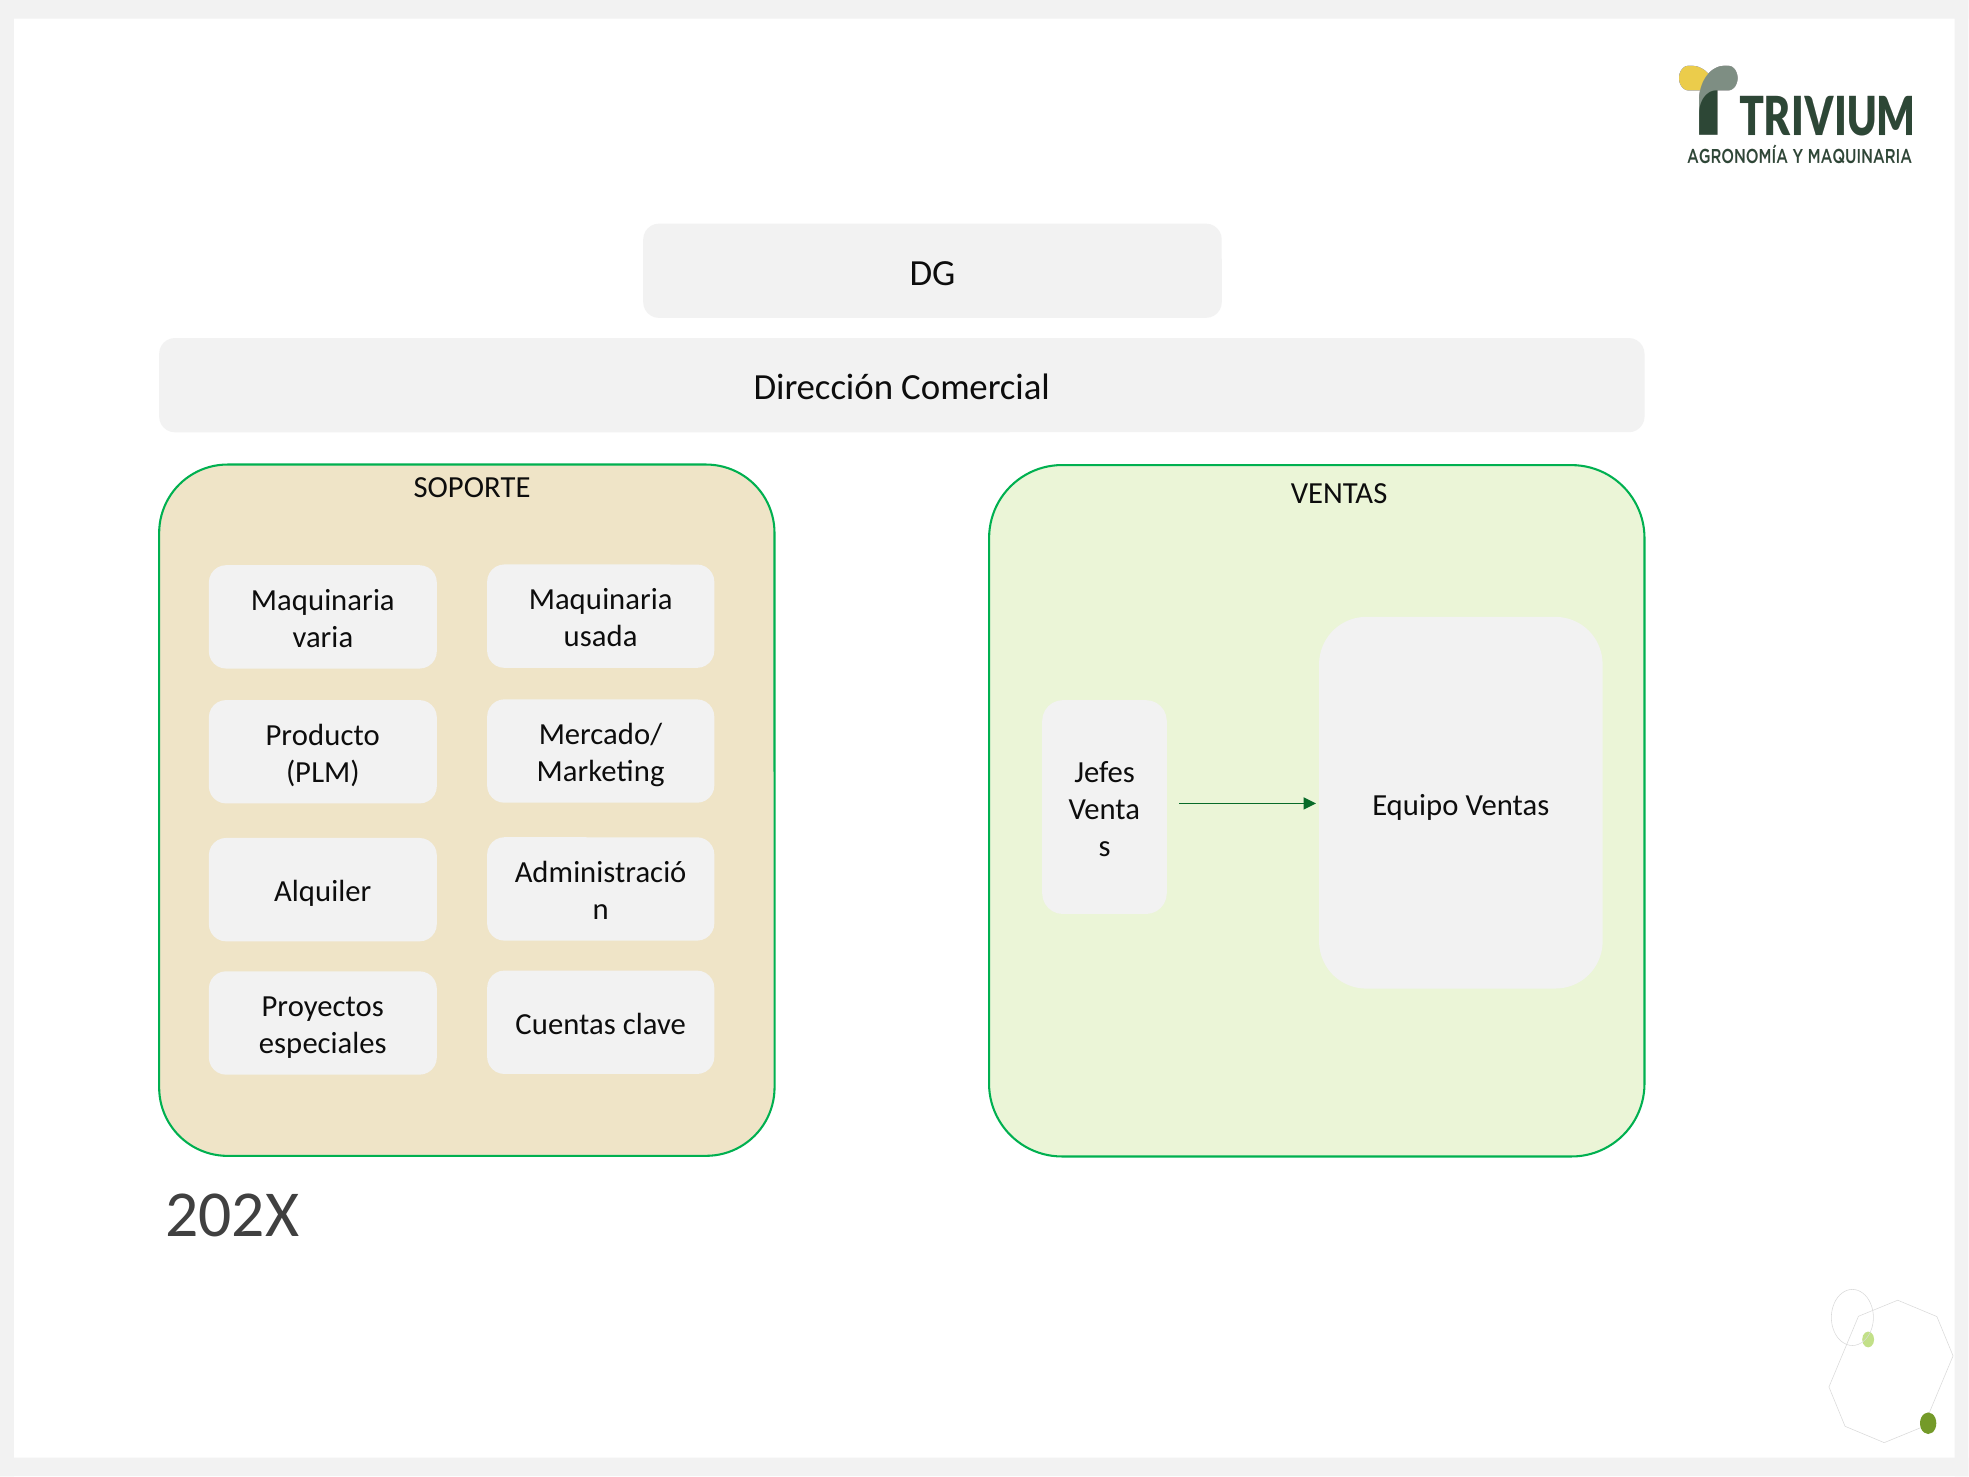

DG
Dirección Comercial

SOPORTE
VENTAS
Maquinaria usada
Maquinaria varia
Equipo Ventas
Mercado/ Marketing
Jefes Ventas
Producto (PLM)
Administración
Alquiler
Cuentas clave
Proyectos especiales
202X